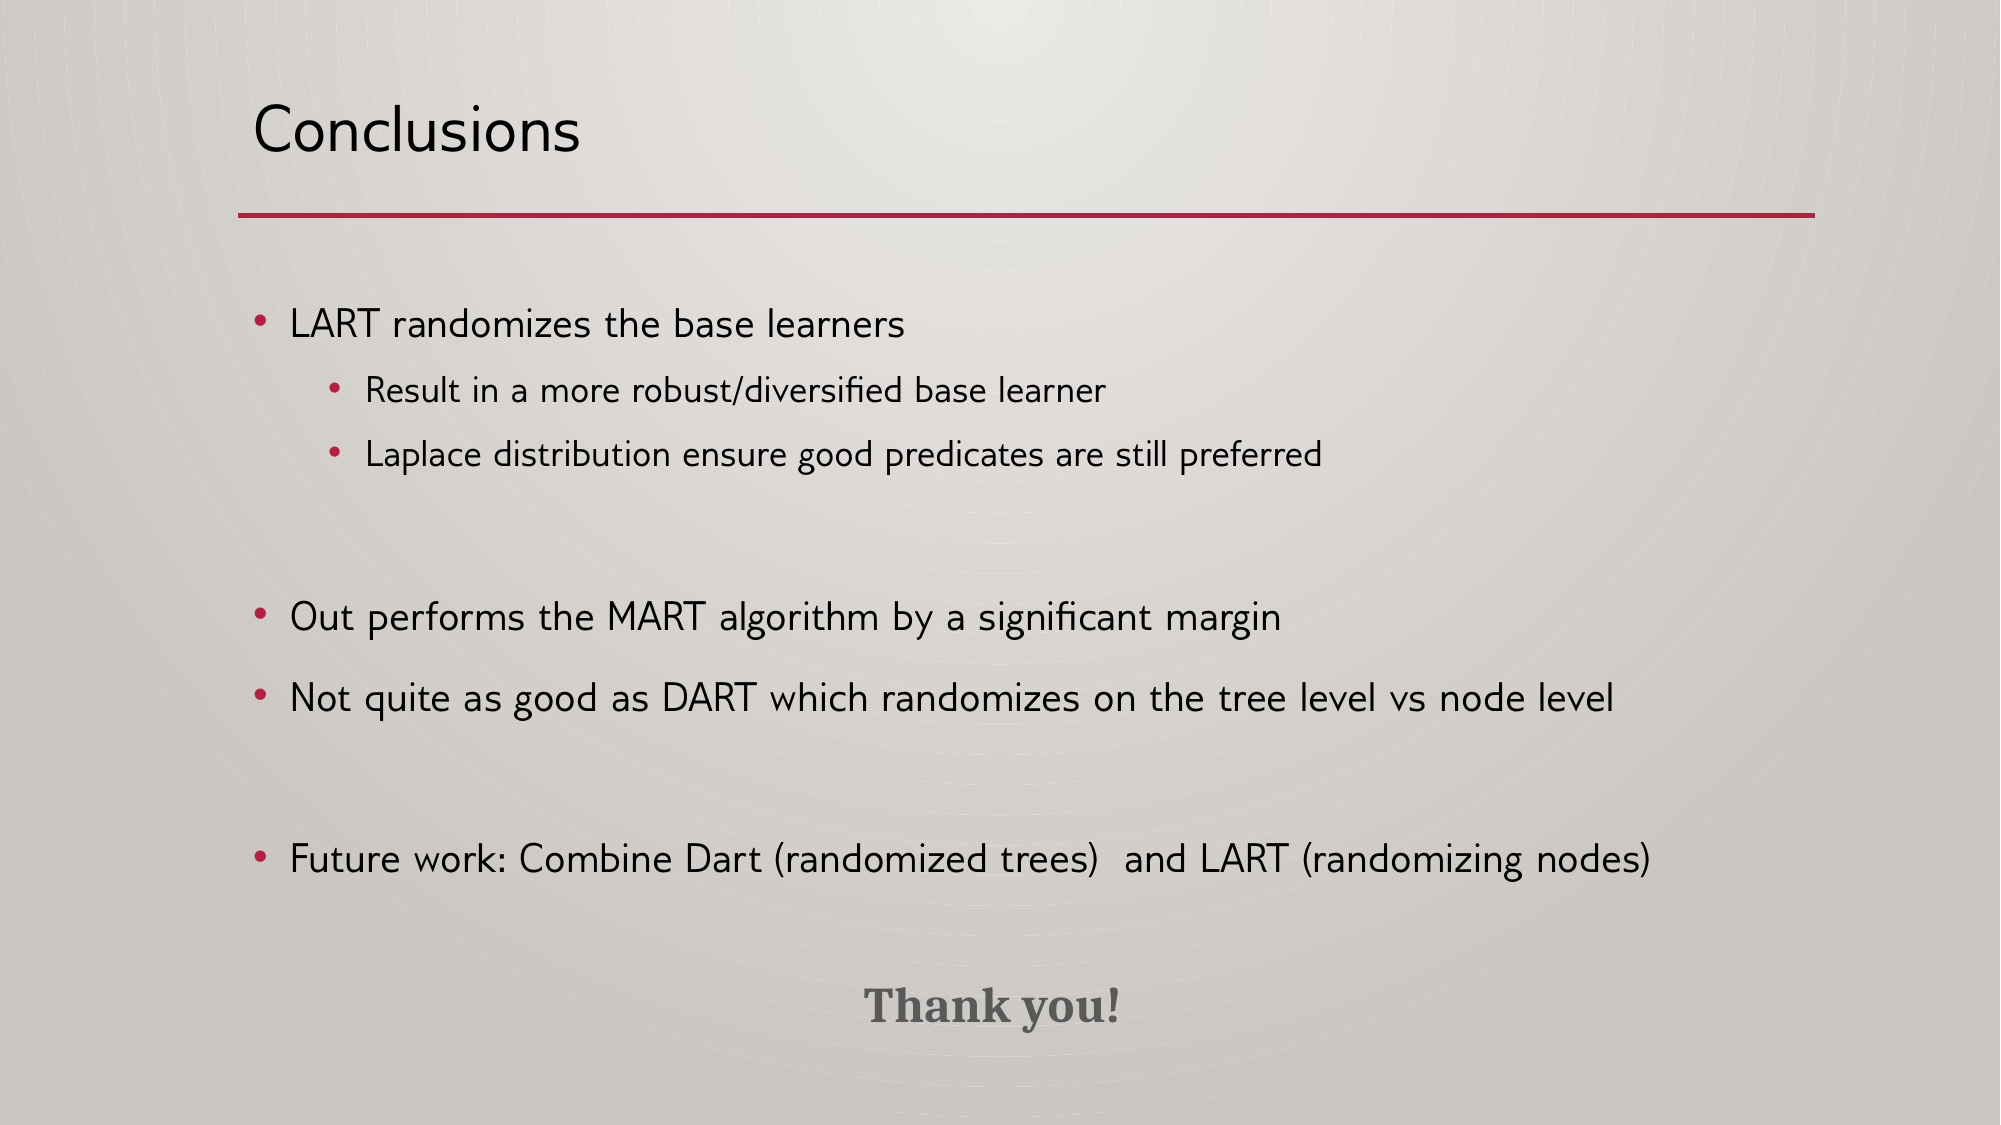

# Conclusions
LART randomizes the base learners
Result in a more robust/diversified base learner
Laplace distribution ensure good predicates are still preferred

Out performs the MART algorithm by a significant margin
Not quite as good as DART which randomizes on the tree level vs node level

Future work: Combine Dart (randomized trees)  and LART (randomizing nodes)
Thank you!